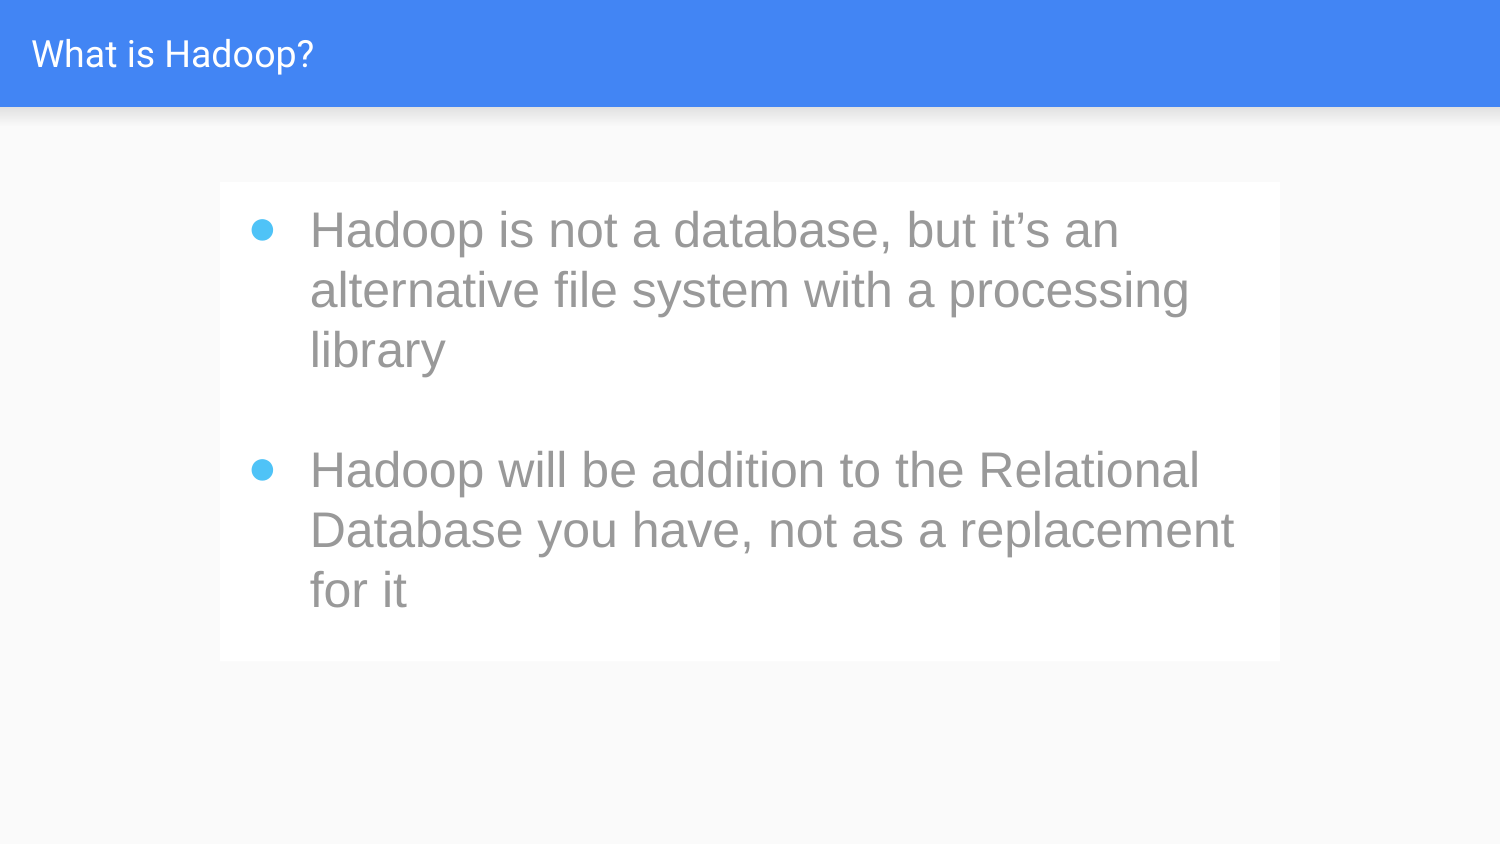

# What is Hadoop?
Hadoop is not a database, but it’s an alternative file system with a processing library

Hadoop will be addition to the Relational Database you have, not as a replacement for it